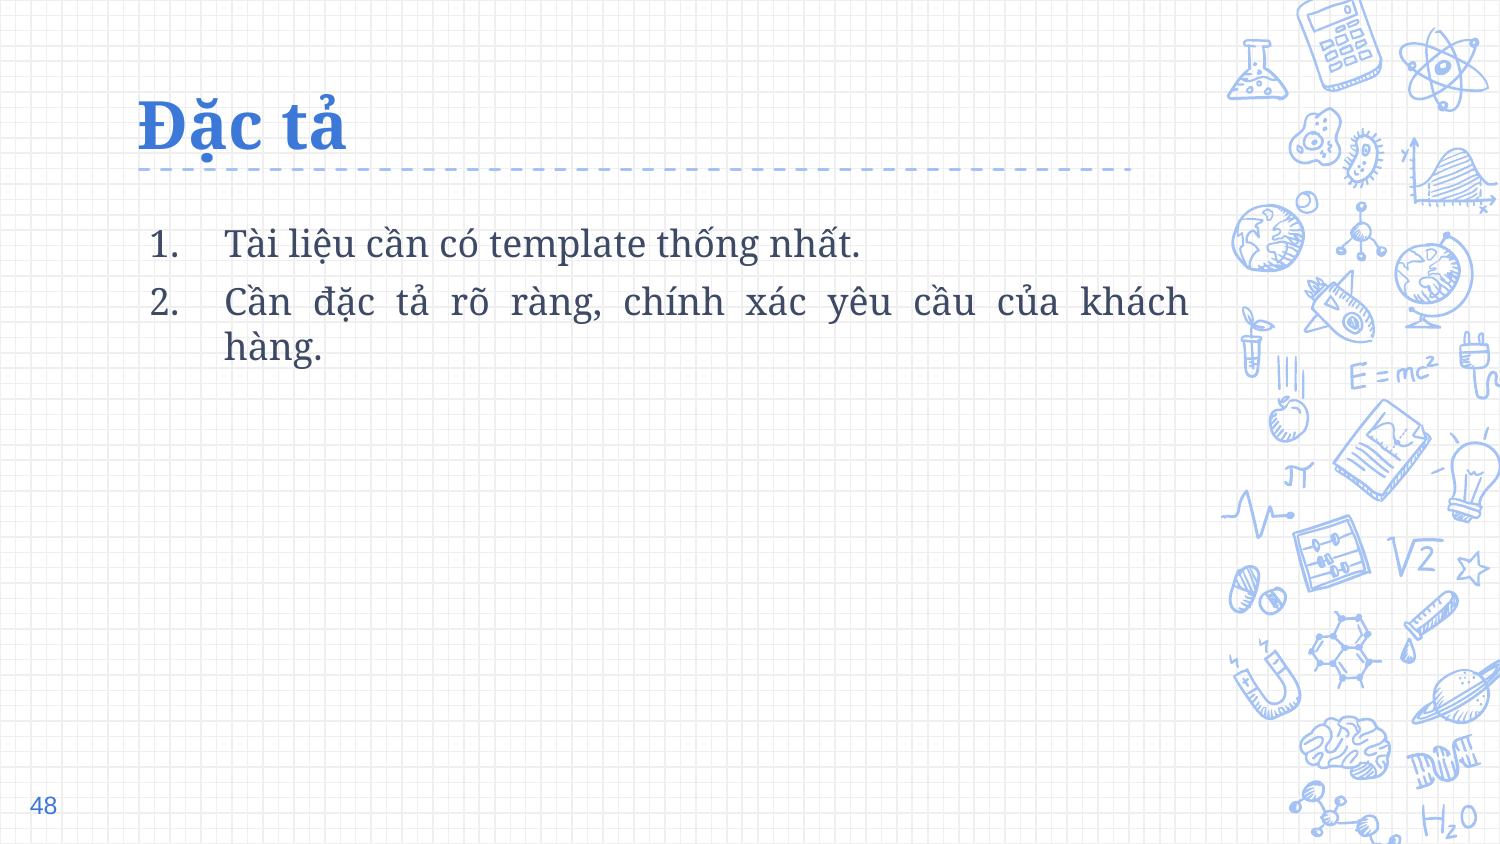

# Đặc tả
Tài liệu cần có template thống nhất.
Cần đặc tả rõ ràng, chính xác yêu cầu của khách hàng.

48